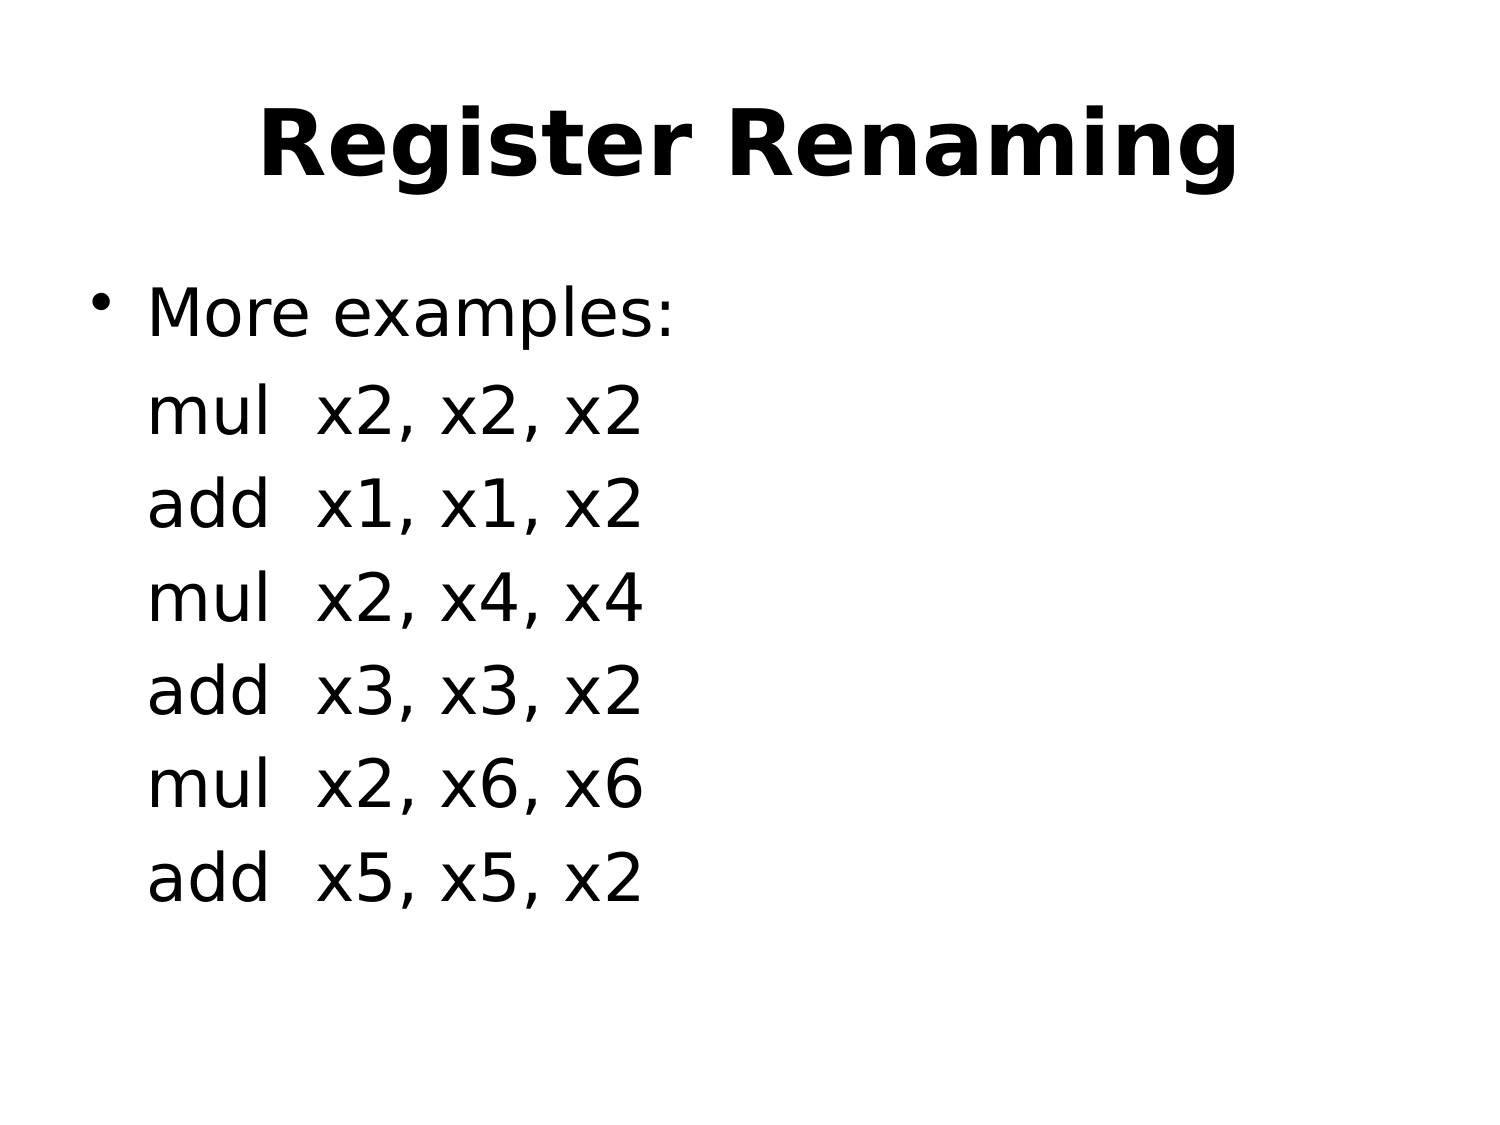

# Register Renaming
More examples:

mul
add
mul
add
mul
add
x2, x2, x2
x1, x1, x2
x2, x4, x4
x3, x3, x2
x2, x6, x6
x5, x5, x2